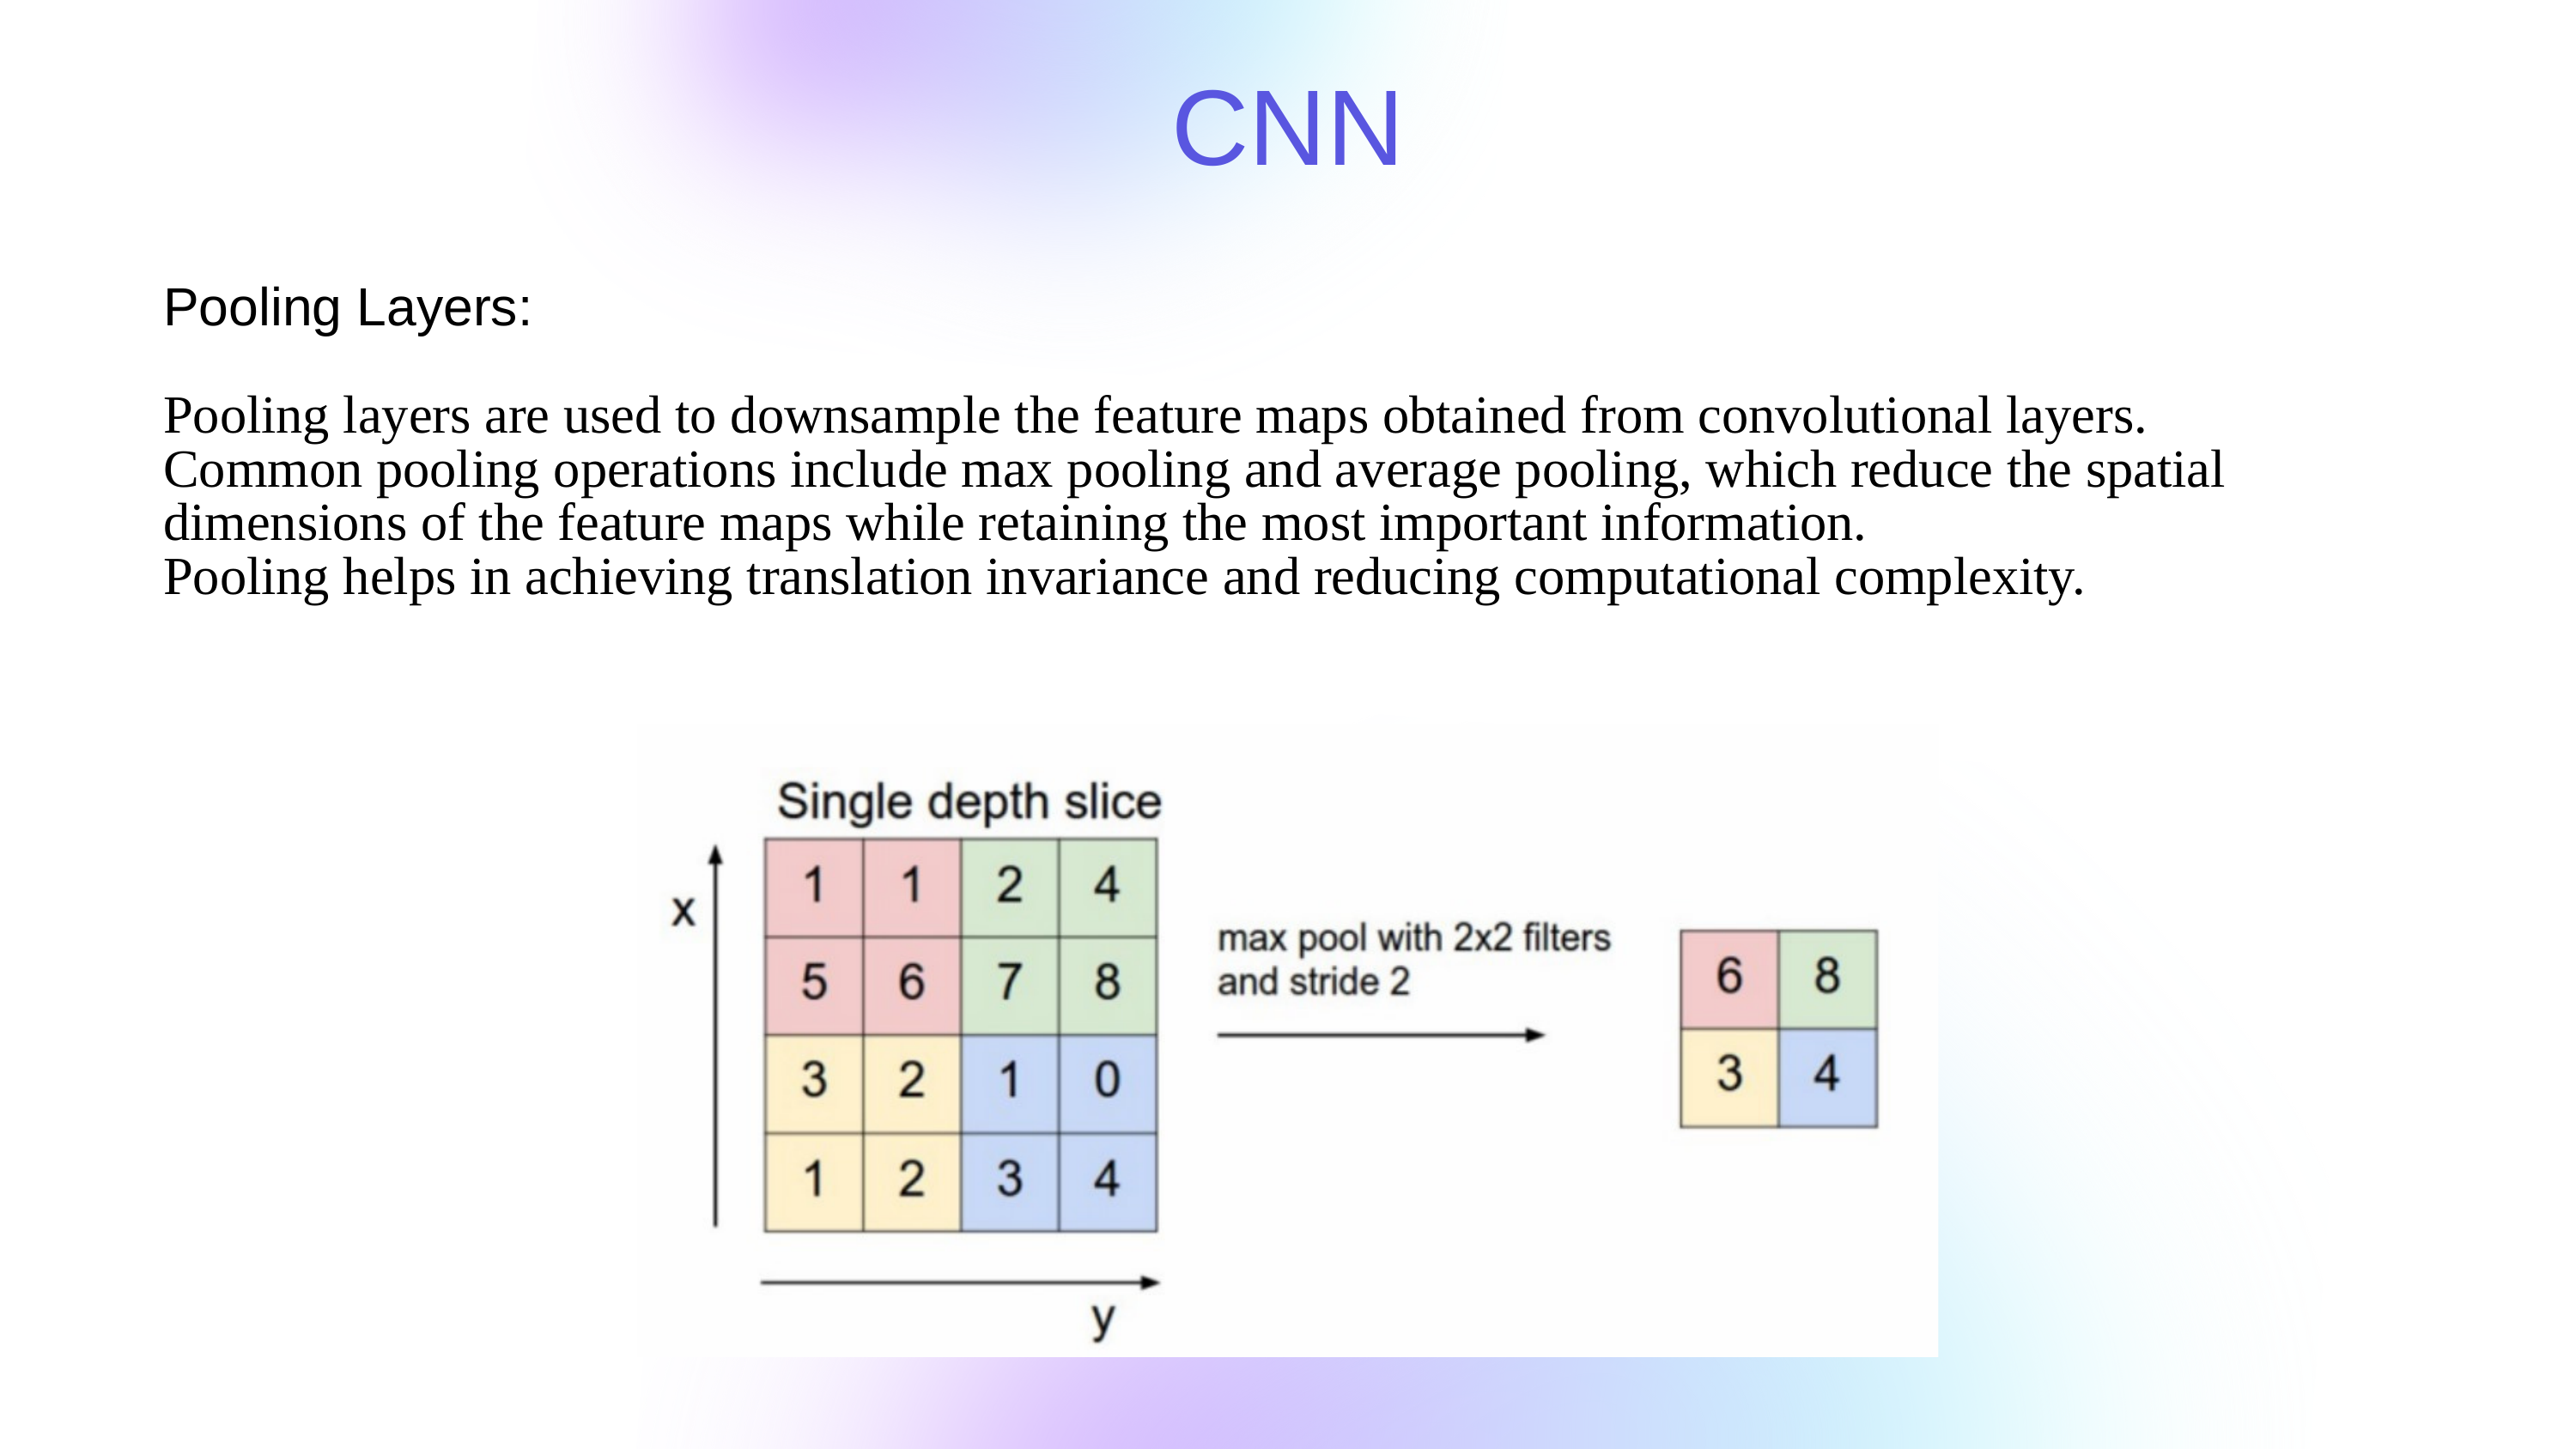

CNN
Pooling Layers:

Pooling layers are used to downsample the feature maps obtained from convolutional layers.
Common pooling operations include max pooling and average pooling, which reduce the spatial dimensions of the feature maps while retaining the most important information.
Pooling helps in achieving translation invariance and reducing computational complexity.